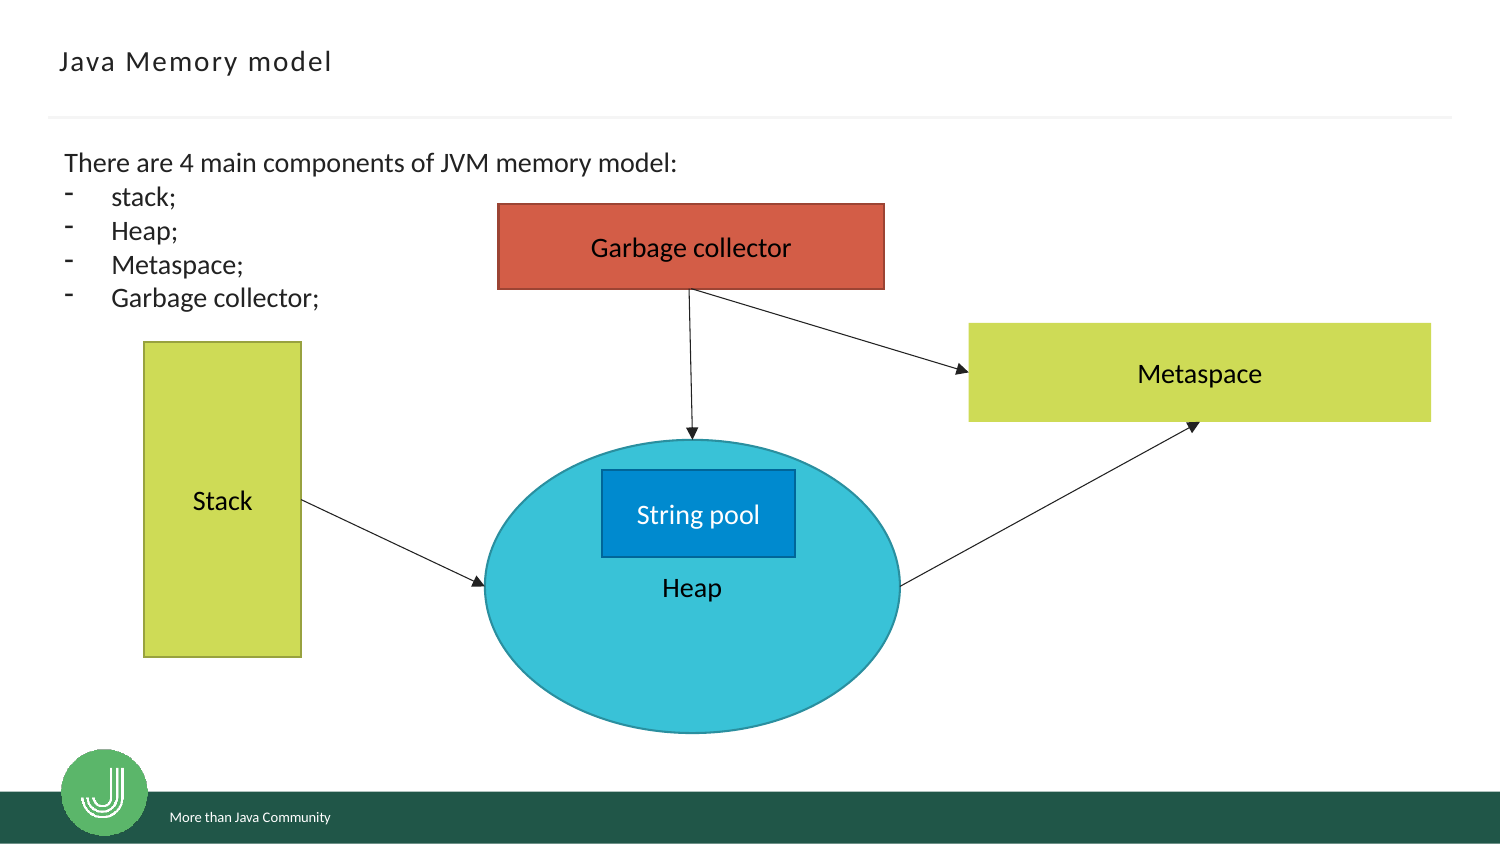

# Java Memory model
There are 4 main components of JVM memory model:
stack;
Heap;
Metaspace;
Garbage collector;
Garbage collector
Metaspace
Stack
Heap
String pool